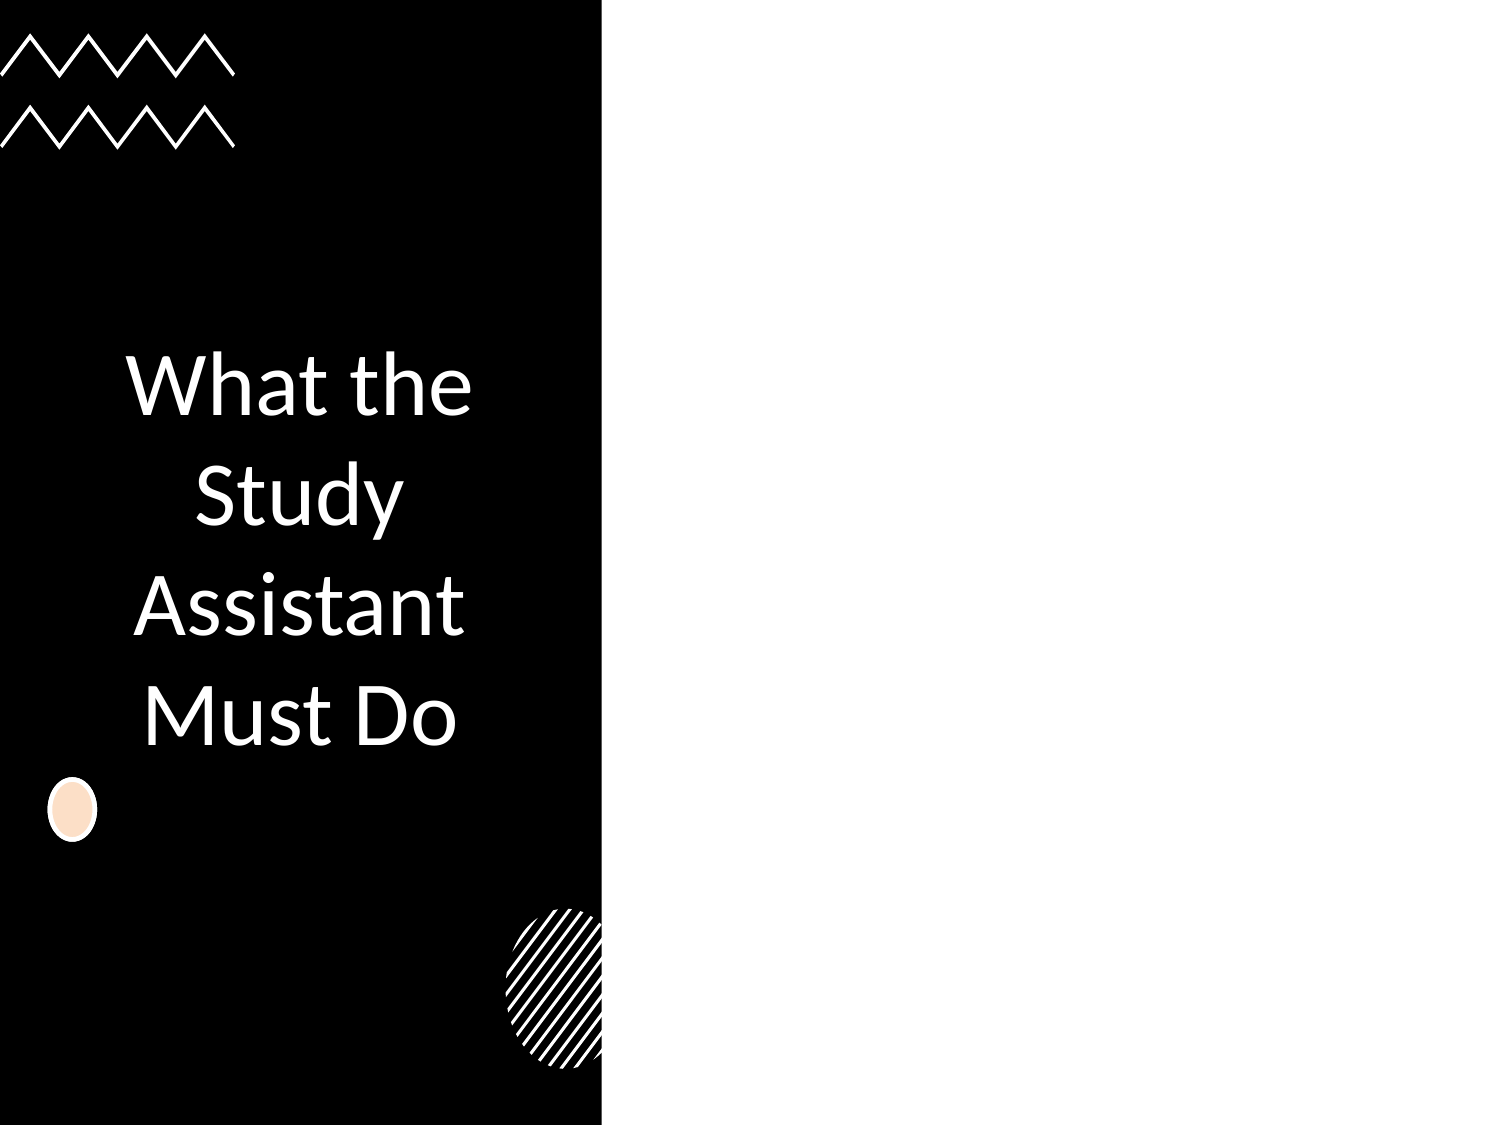

# What the Study Assistant Must Do